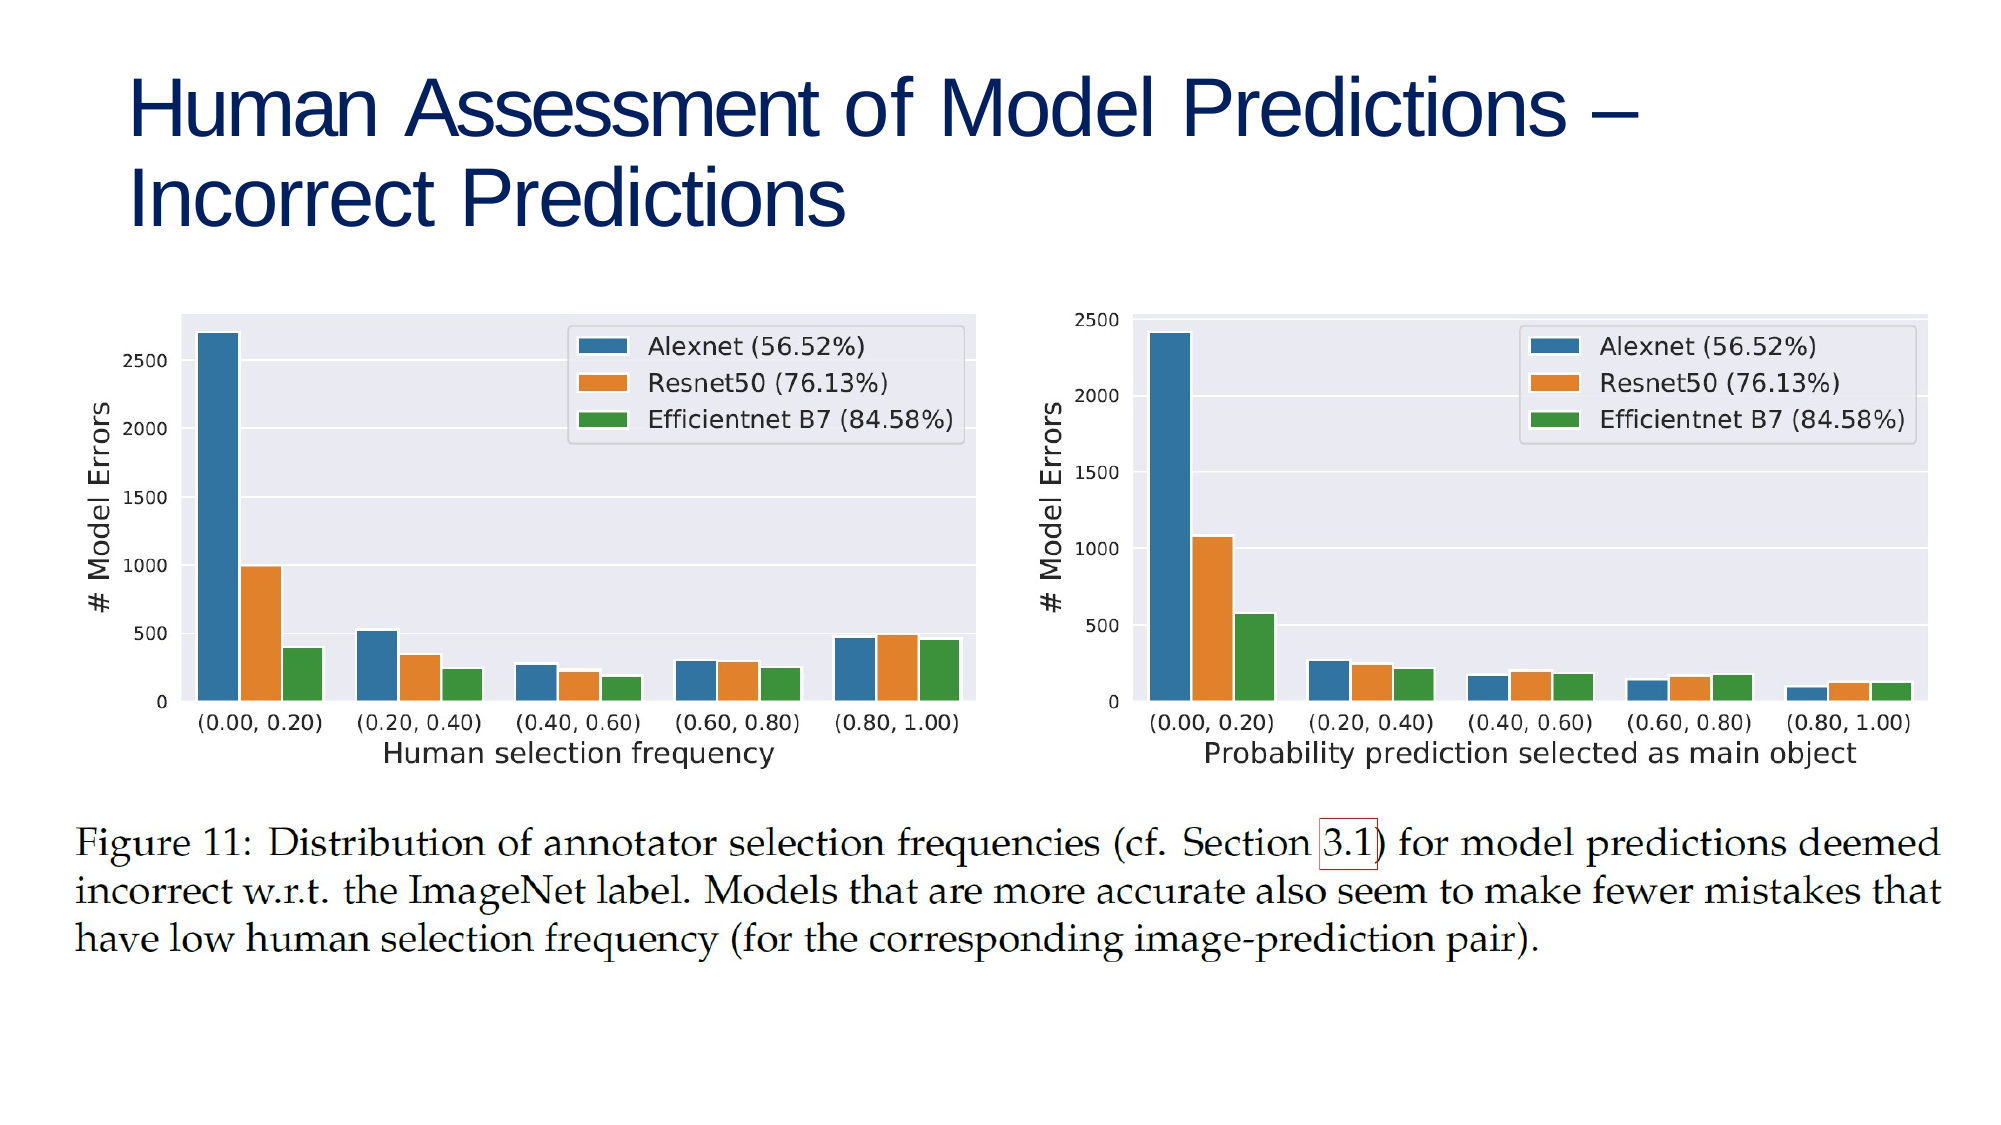

# Human Assessment of Model Predictions –  Incorrect Predictions